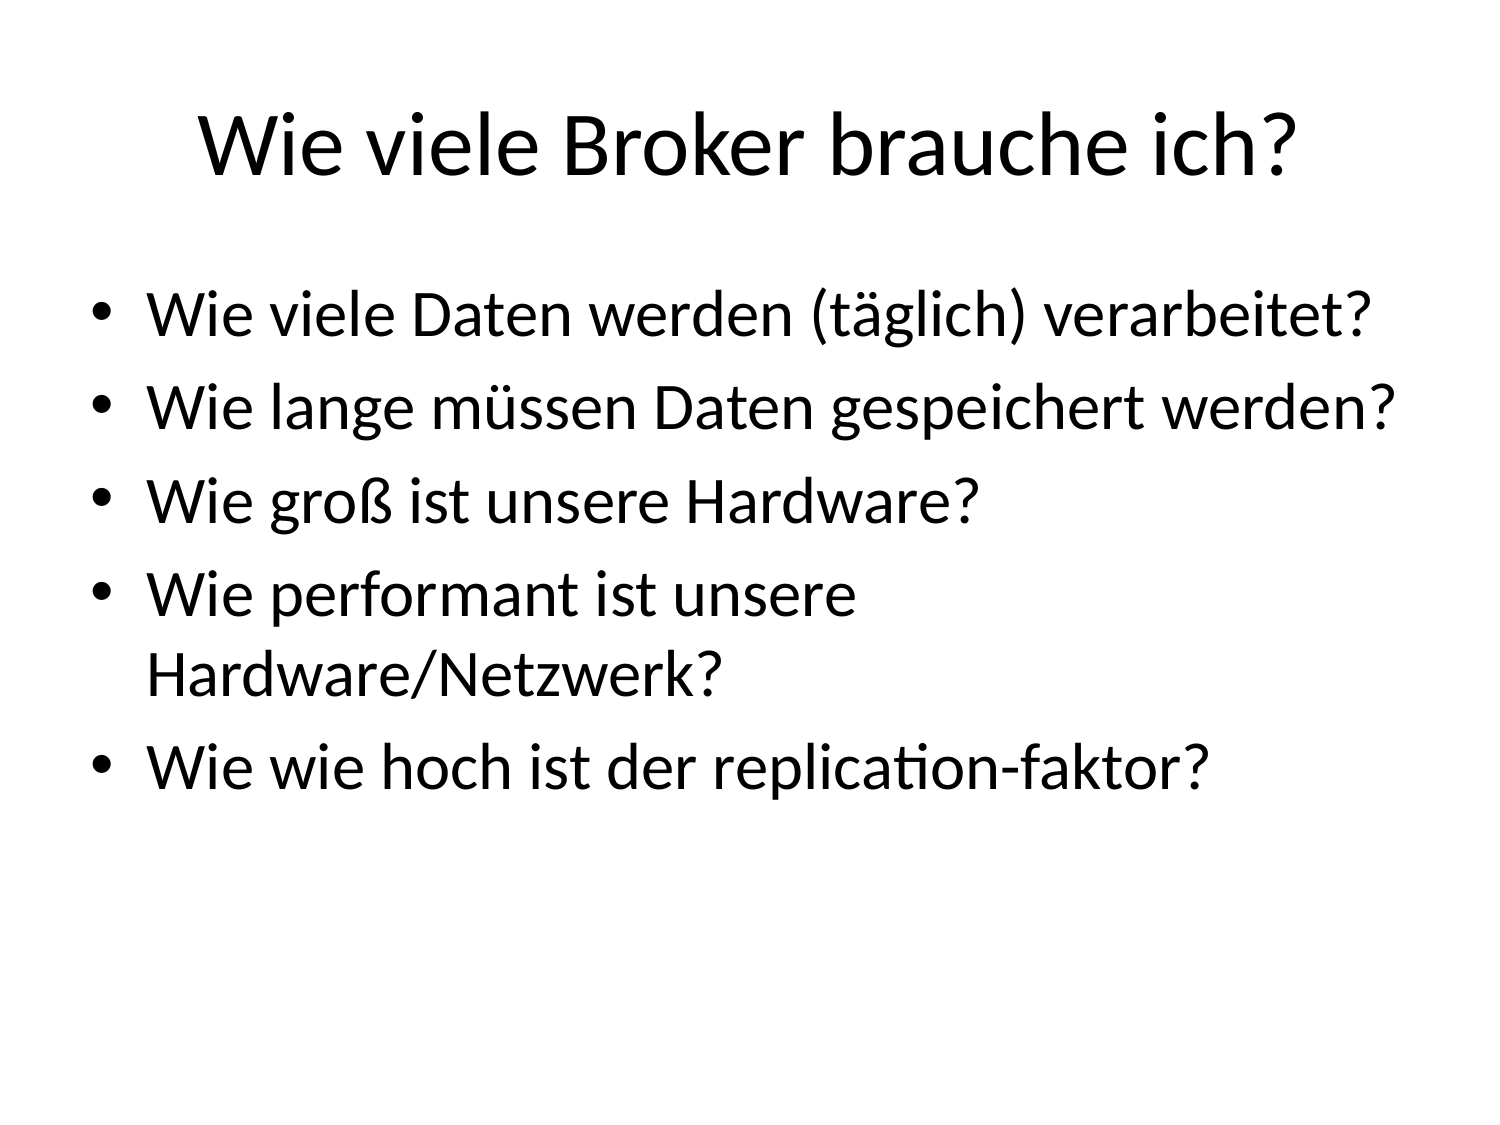

# Wie viele Broker brauche ich?
Wie viele Daten werden (täglich) verarbeitet?
Wie lange müssen Daten gespeichert werden?
Wie groß ist unsere Hardware?
Wie performant ist unsere Hardware/Netzwerk?
Wie wie hoch ist der replication-faktor?